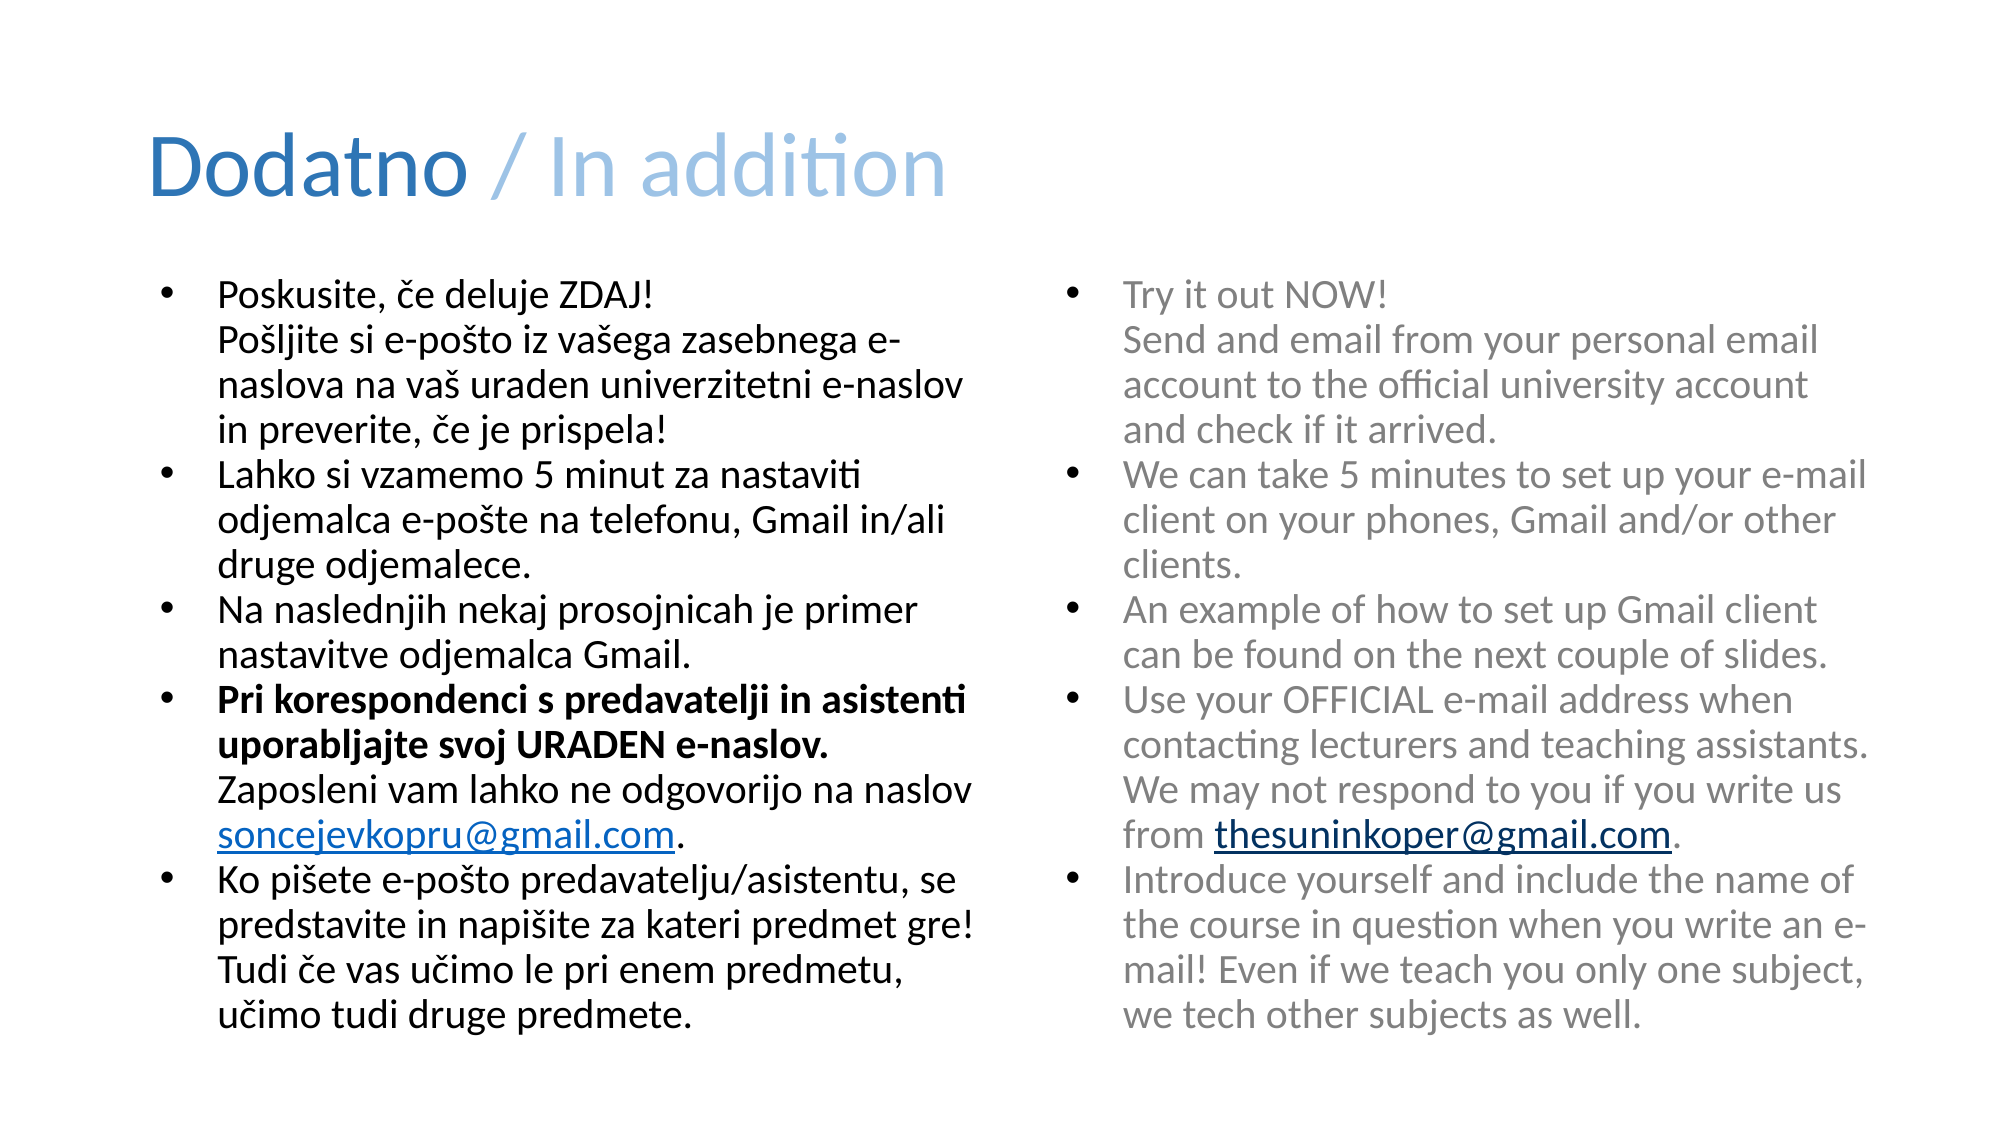

# Dodatno / In addition
Poskusite, če deluje ZDAJ!
Pošljite si e-pošto iz vašega zasebnega e-naslova na vaš uraden univerzitetni e-naslov in preverite, če je prispela!
Lahko si vzamemo 5 minut za nastaviti odjemalca e-pošte na telefonu, Gmail in/ali druge odjemalece.
Na naslednjih nekaj prosojnicah je primer nastavitve odjemalca Gmail.
Pri korespondenci s predavatelji in asistenti uporabljajte svoj URADEN e-naslov. Zaposleni vam lahko ne odgovorijo na naslov soncejevkopru@gmail.com.
Ko pišete e-pošto predavatelju/asistentu, se predstavite in napišite za kateri predmet gre! Tudi če vas učimo le pri enem predmetu, učimo tudi druge predmete.
Try it out NOW!
Send and email from your personal email account to the official university account and check if it arrived.
We can take 5 minutes to set up your e-mail client on your phones, Gmail and/or other clients.
An example of how to set up Gmail client can be found on the next couple of slides.
Use your OFFICIAL e-mail address when contacting lecturers and teaching assistants. We may not respond to you if you write us from thesuninkoper@gmail.com.
Introduce yourself and include the name of the course in question when you write an e-mail! Even if we teach you only one subject, we tech other subjects as well.